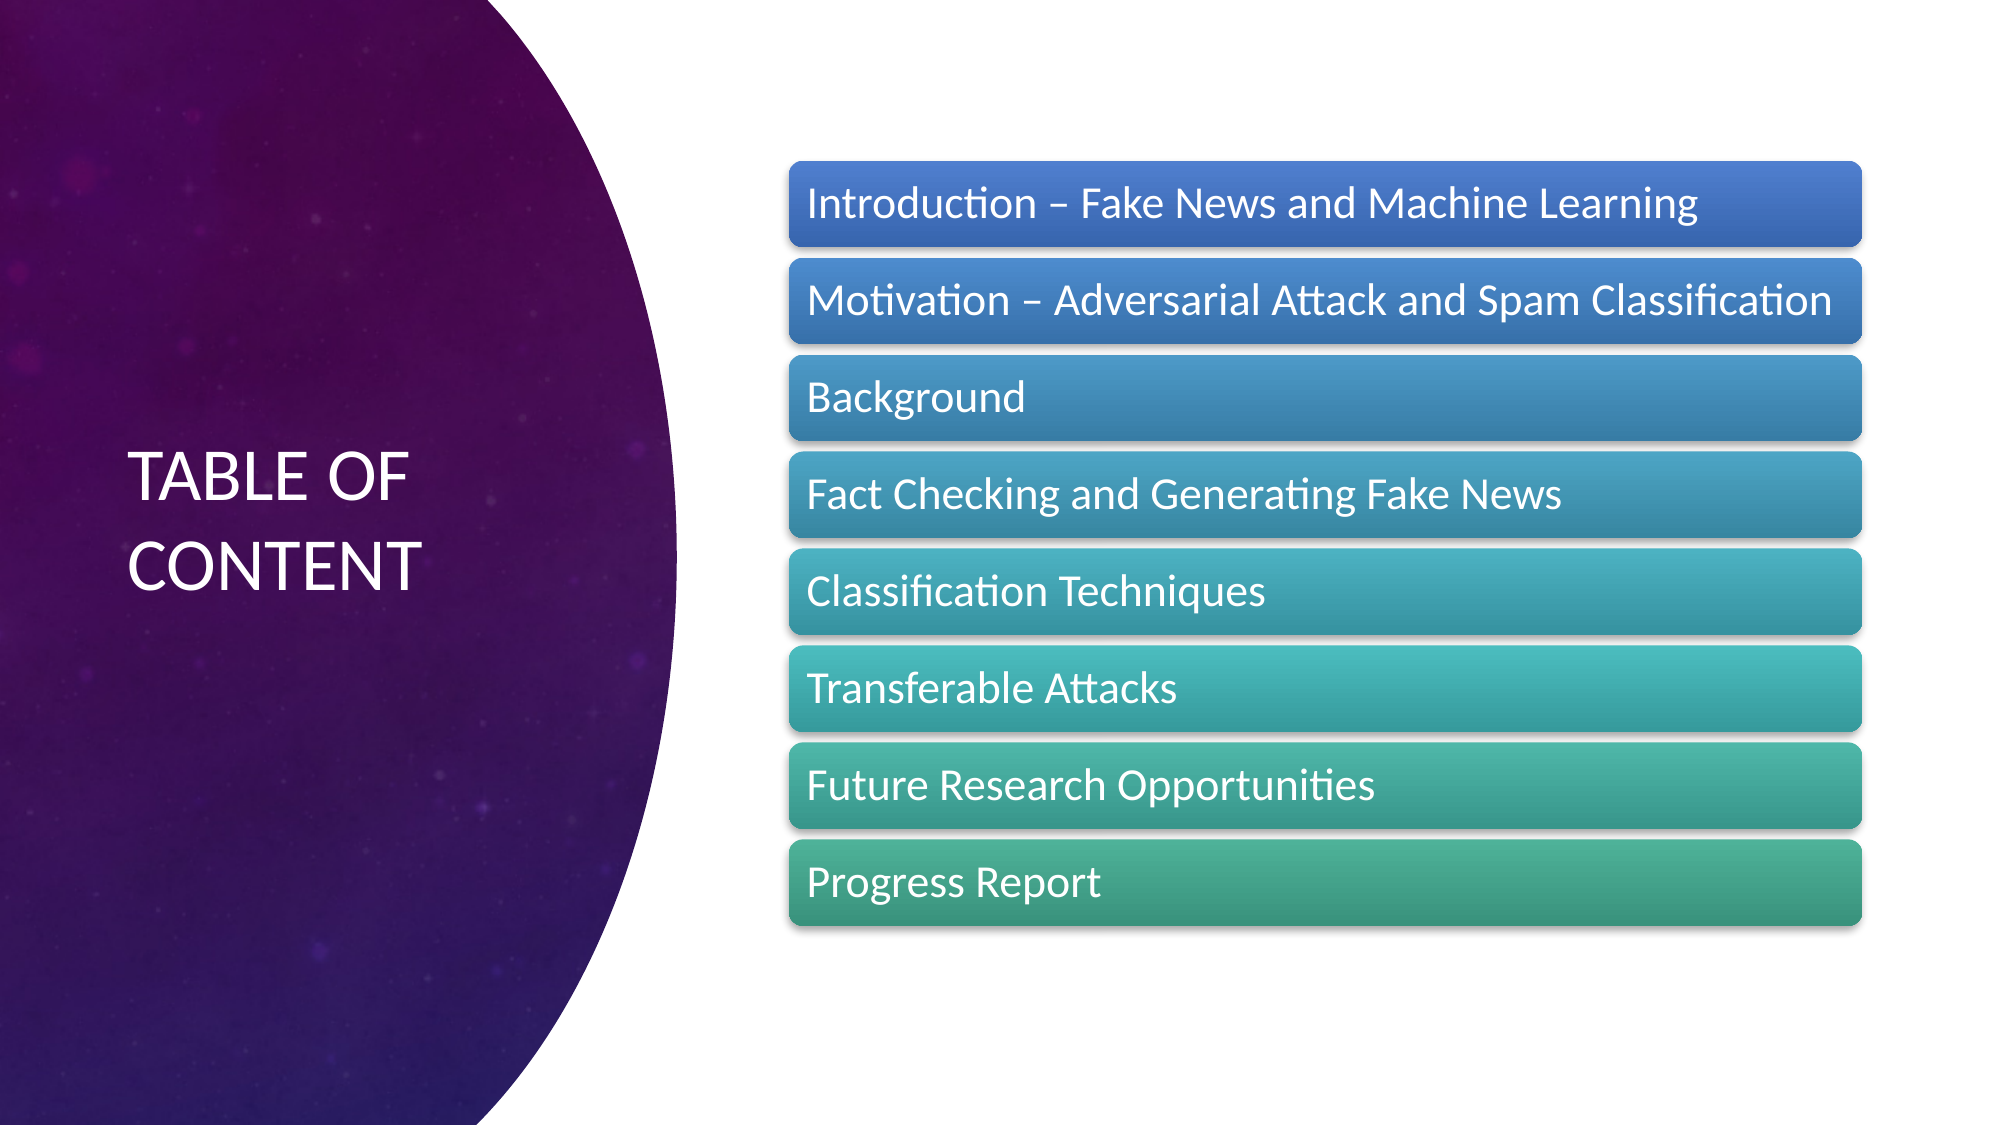

# TABLE OF CONTENT

Introduction – Fake News and Machine Learning

Motivation – Adversarial Attack and Spam Classification

Background

Fact Checking and Generating Fake News

Classification Techniques

Transferable Attacks

Future Research Opportunities

Progress Report